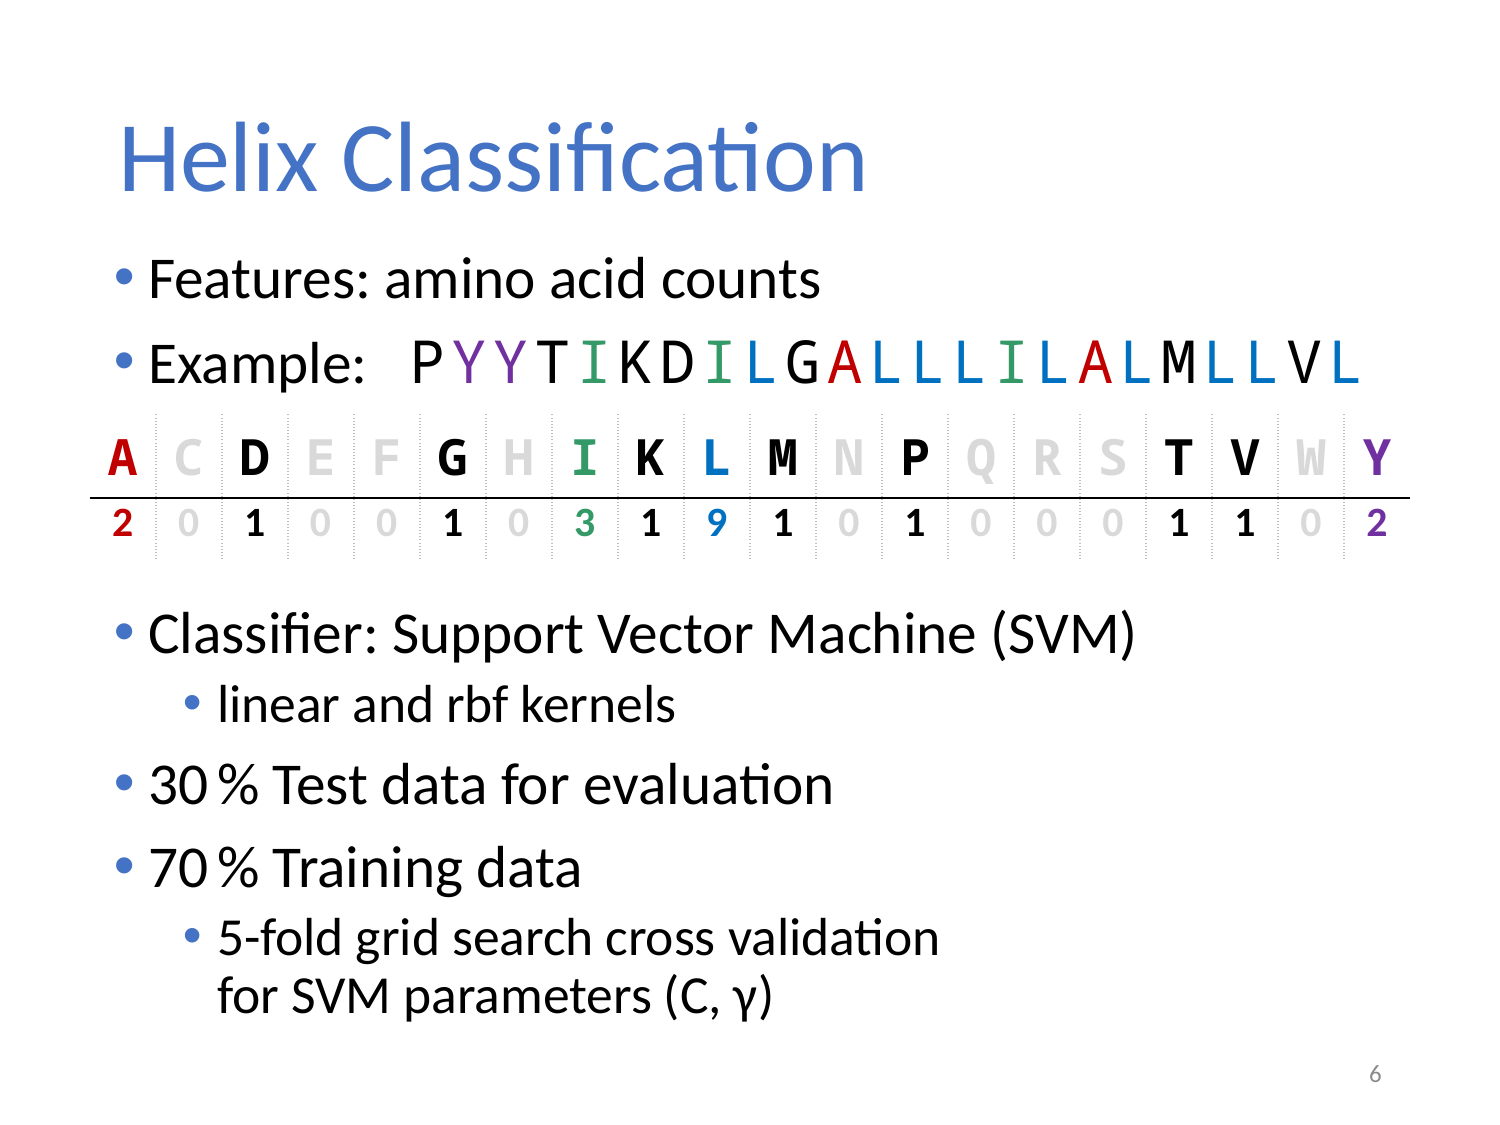

# Helix Classification
Features: amino acid counts
Example: PYYTIKDILGALLLILALMLLVL

Classifier: Support Vector Machine (SVM)
linear and rbf kernels
30 % Test data for evaluation
70 % Training data
5-fold grid search cross validation
for SVM parameters (C, γ)
| A | C | D | E | F | G | H | I | K | L | M | N | P | Q | R | S | T | V | W | Y |
| --- | --- | --- | --- | --- | --- | --- | --- | --- | --- | --- | --- | --- | --- | --- | --- | --- | --- | --- | --- |
| 2 | 0 | 1 | 0 | 0 | 1 | 0 | 3 | 1 | 9 | 1 | 0 | 1 | 0 | 0 | 0 | 1 | 1 | 0 | 2 |
6